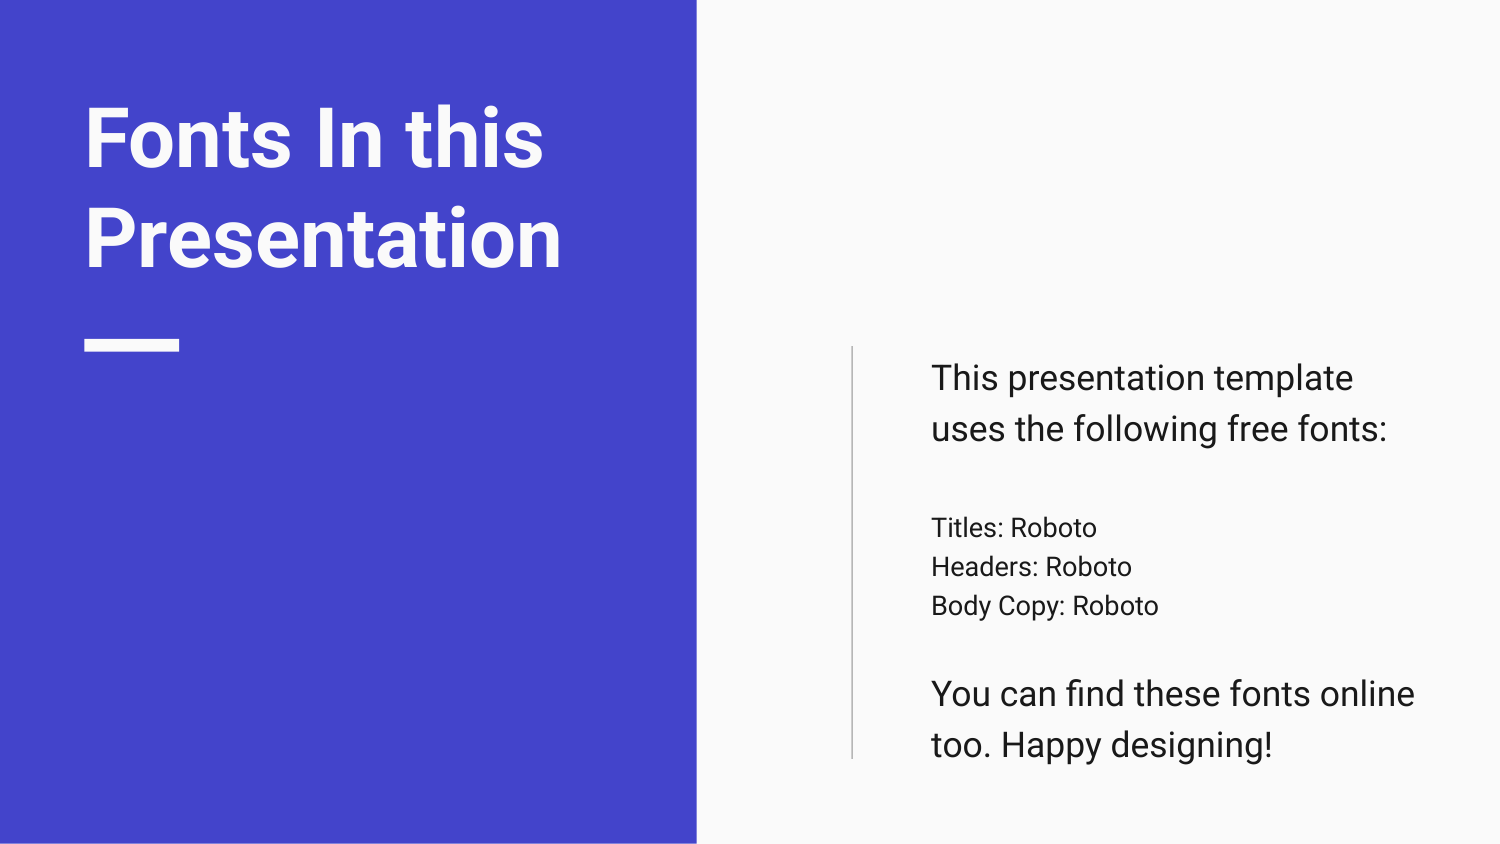

Fonts In this Presentation

This presentation template uses the following free fonts:
Titles: Roboto
Headers: Roboto
Body Copy: Roboto
You can find these fonts online too. Happy designing!